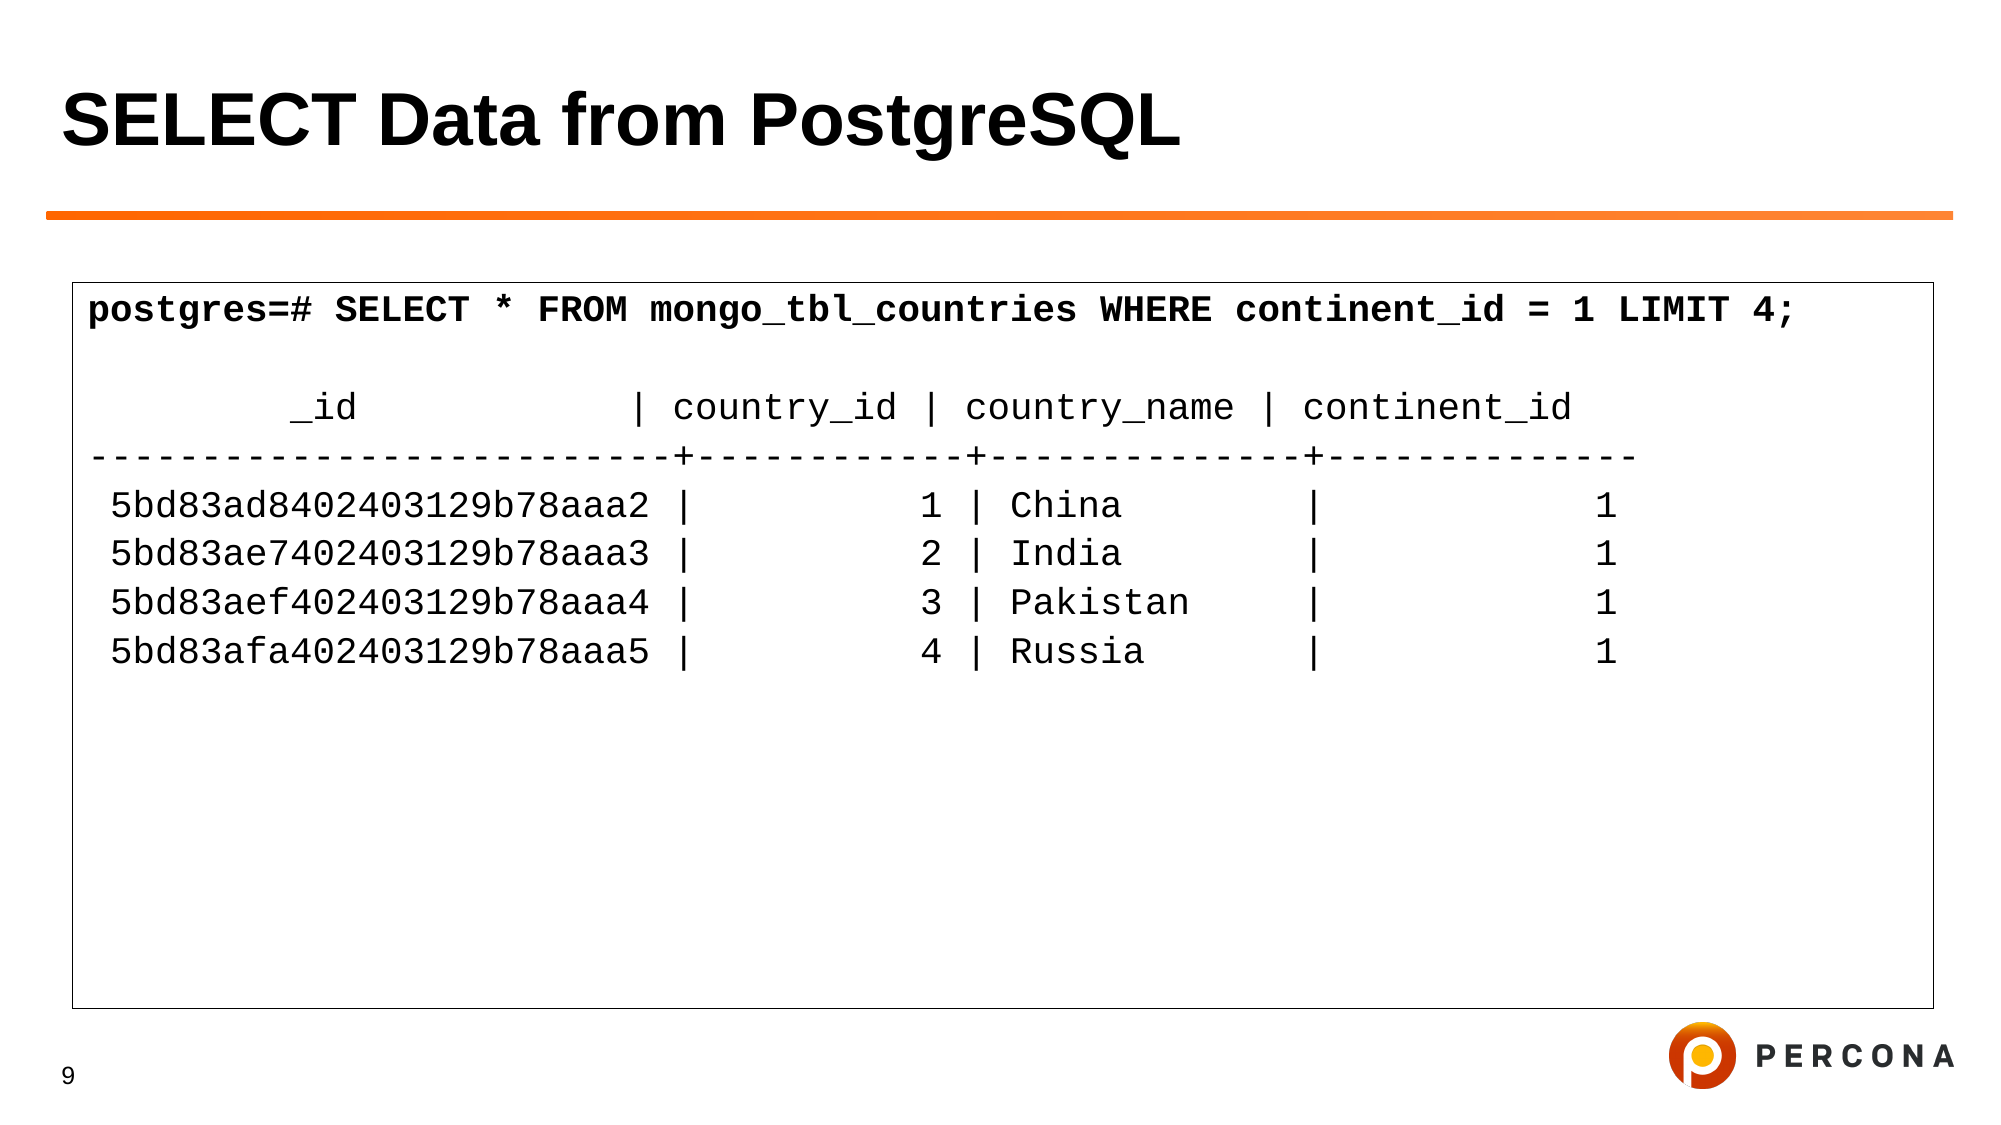

# SELECT Data from PostgreSQL
postgres=# SELECT * FROM mongo_tbl_countries WHERE continent_id = 1 LIMIT 4;

         _id            | country_id | country_name | continent_id
--------------------------+------------+--------------+--------------
 5bd83ad8402403129b78aaa2 |          1 | China        |            1
 5bd83ae7402403129b78aaa3 |          2 | India        |            1
 5bd83aef402403129b78aaa4 |          3 | Pakistan     |            1
 5bd83afa402403129b78aaa5 |          4 | Russia       |            1